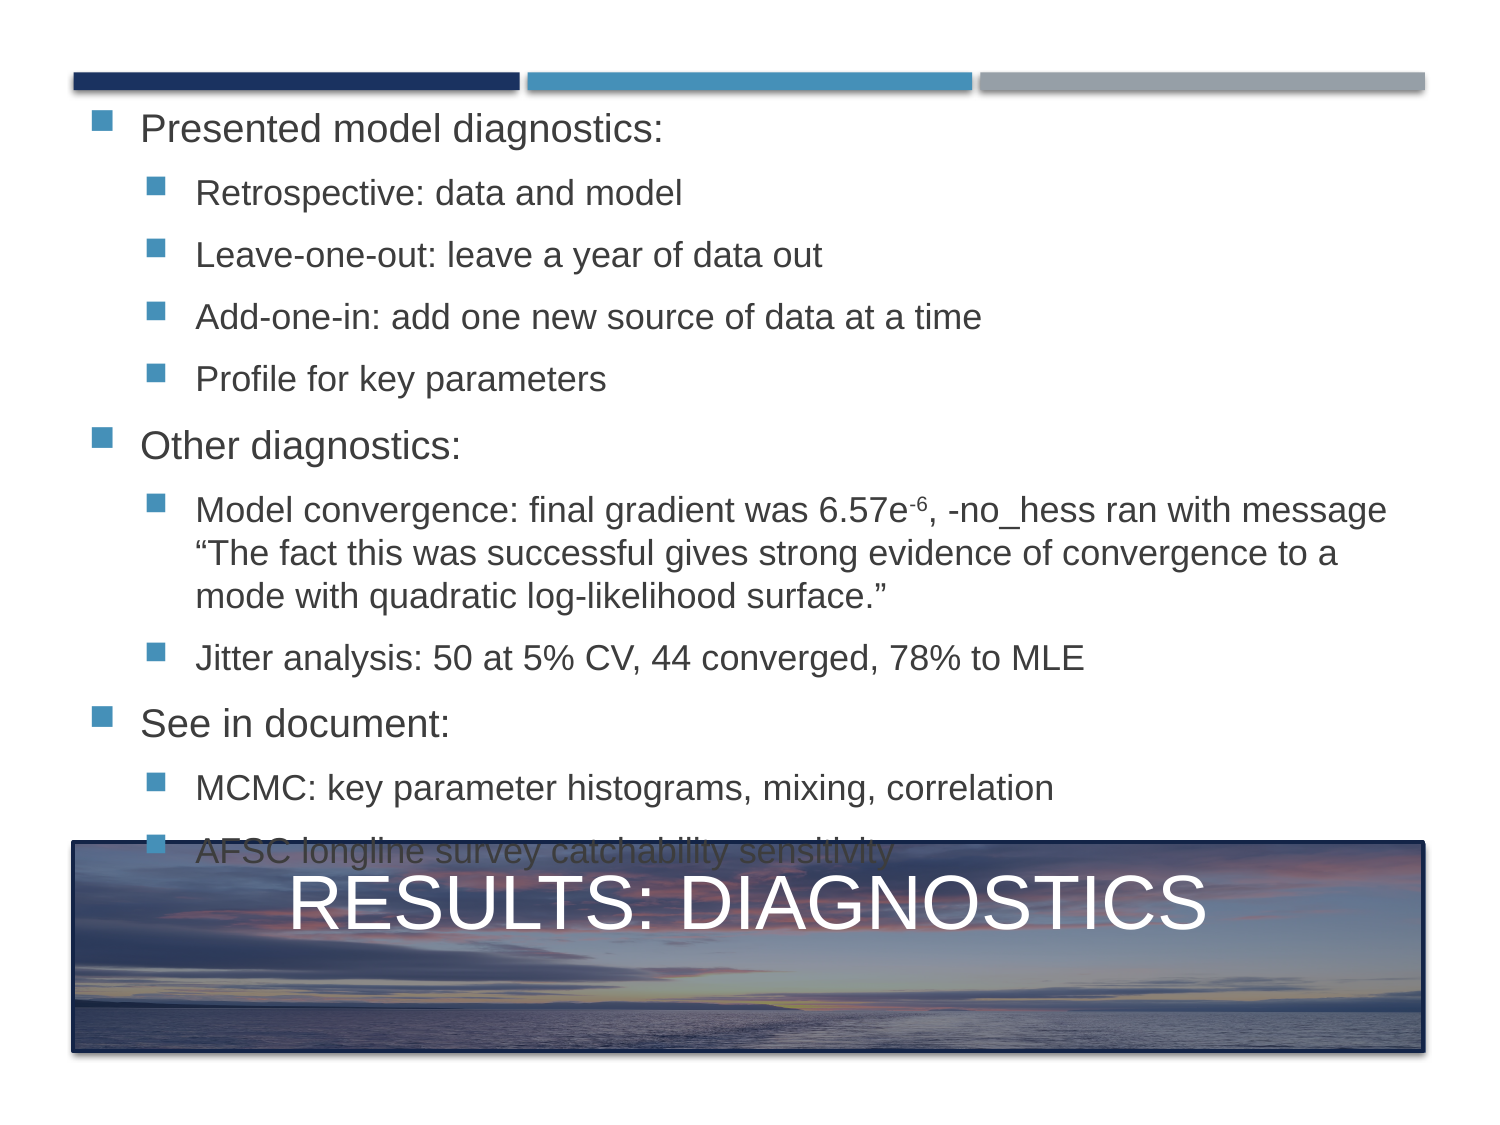

Presented model diagnostics:
Retrospective: data and model
Leave-one-out: leave a year of data out
Add-one-in: add one new source of data at a time
Profile for key parameters
Other diagnostics:
Model convergence: final gradient was 6.57e-6, -no_hess ran with message “The fact this was successful gives strong evidence of convergence to a mode with quadratic log-likelihood surface.”
Jitter analysis: 50 at 5% CV, 44 converged, 78% to MLE
See in document:
MCMC: key parameter histograms, mixing, correlation
AFSC longline survey catchability sensitivity

Results: diagnostics